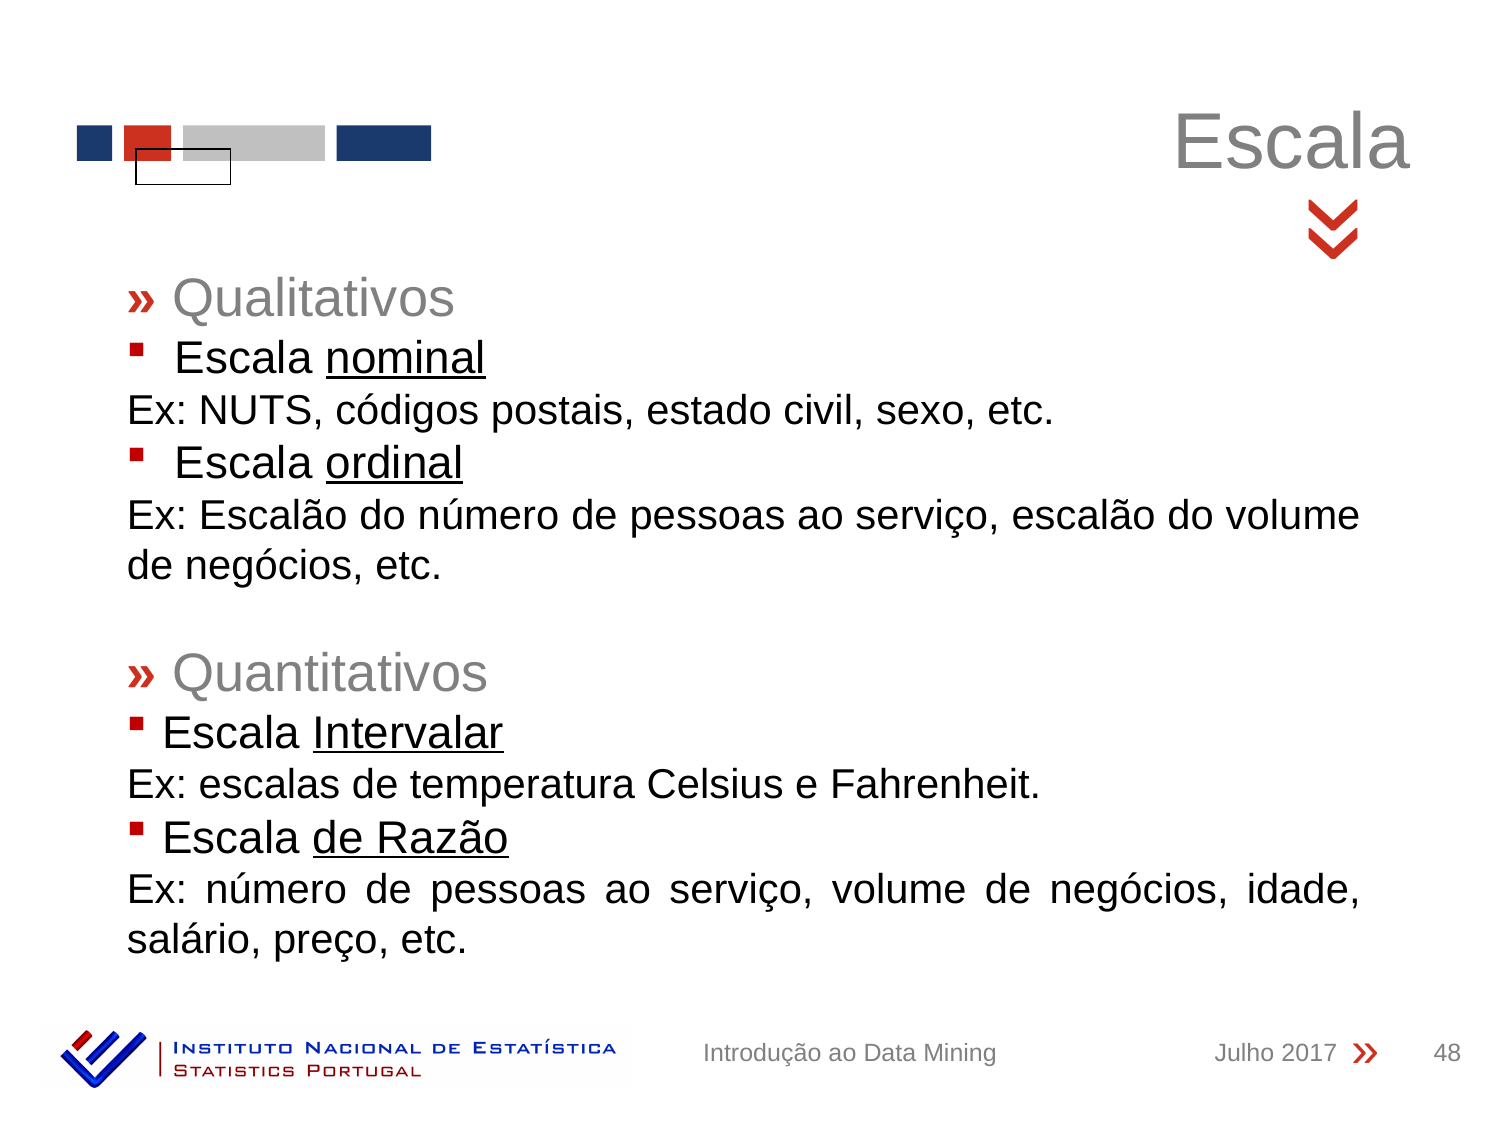

Escala
«
» Qualitativos
 Escala nominal
Ex: NUTS, códigos postais, estado civil, sexo, etc.
 Escala ordinal
Ex: Escalão do número de pessoas ao serviço, escalão do volume de negócios, etc.
» Quantitativos
Escala Intervalar
Ex: escalas de temperatura Celsius e Fahrenheit.
Escala de Razão
Ex: número de pessoas ao serviço, volume de negócios, idade, salário, preço, etc.
Introdução ao Data Mining
Julho 2017
48
«